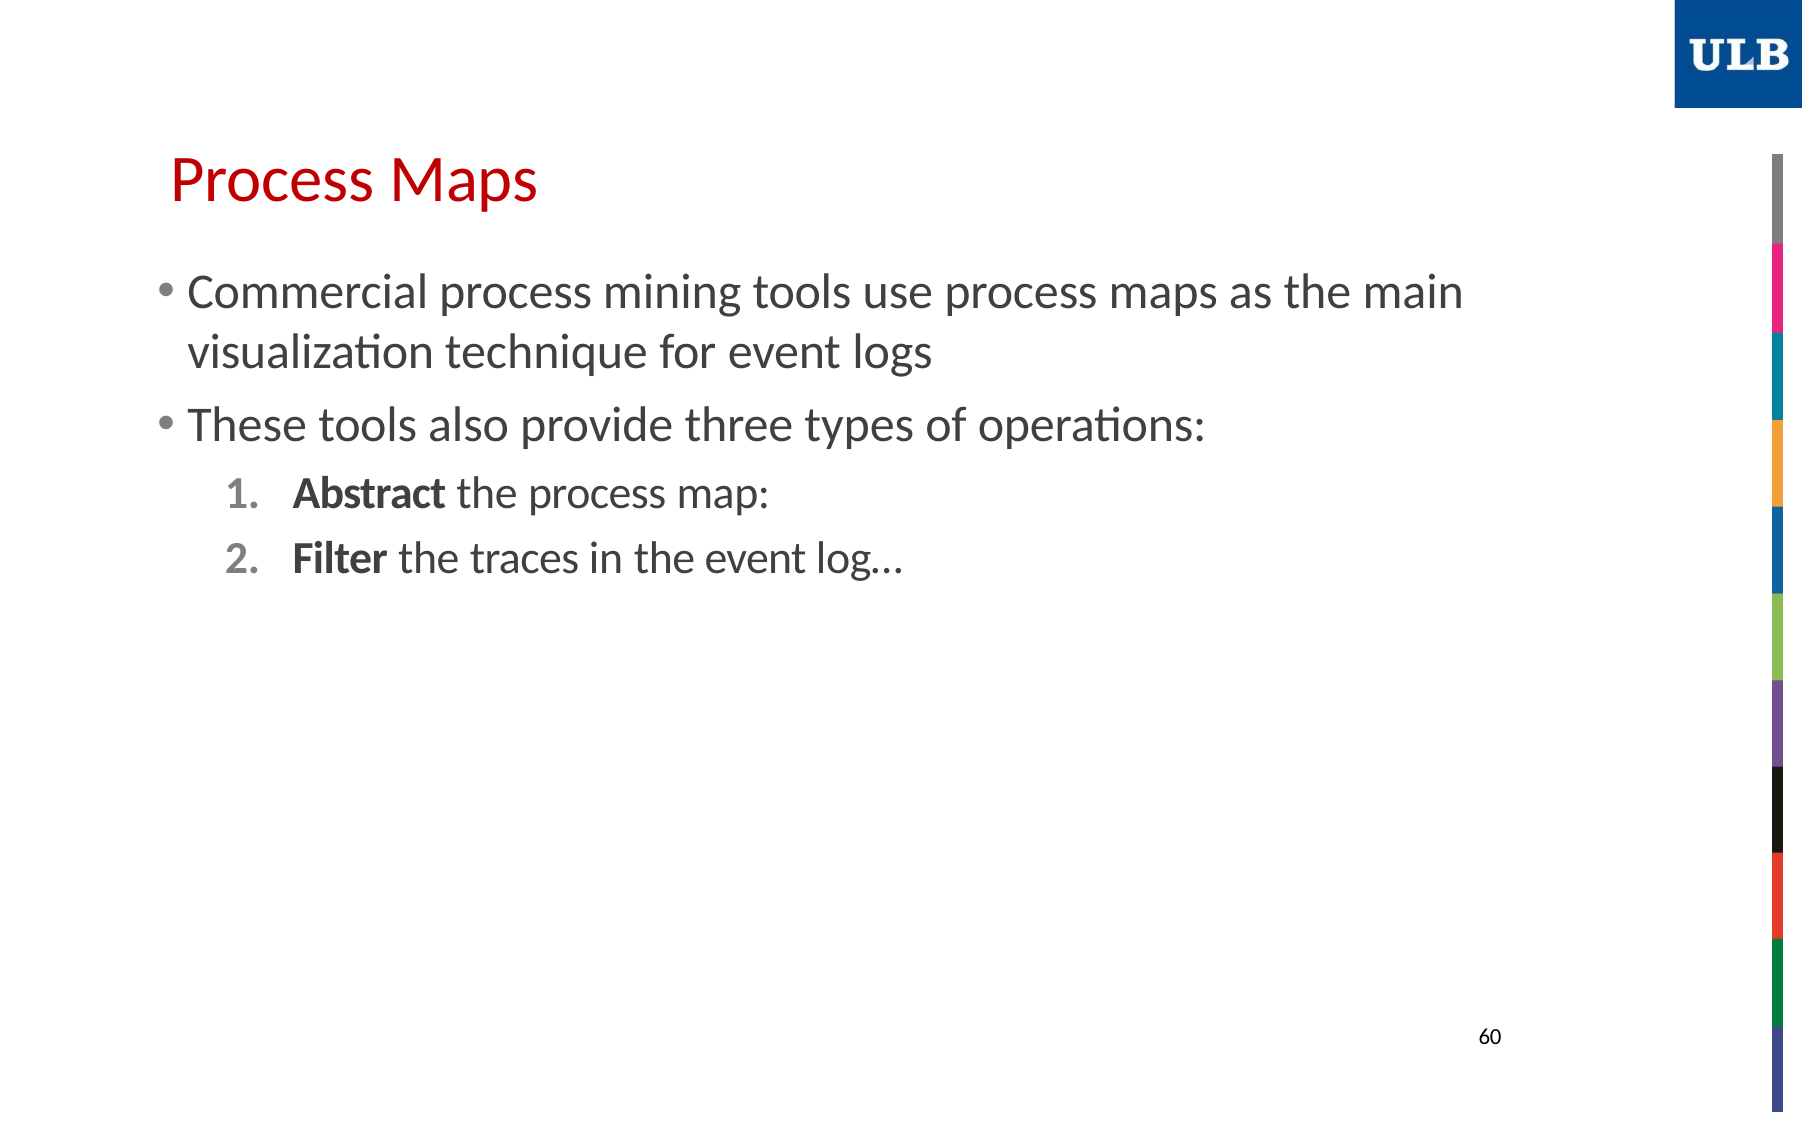

# Process Maps
Commercial process mining tools use process maps as the main  visualization technique for event logs
These tools also provide three types of operations:
Abstract the process map:
Filter the traces in the event log…
60